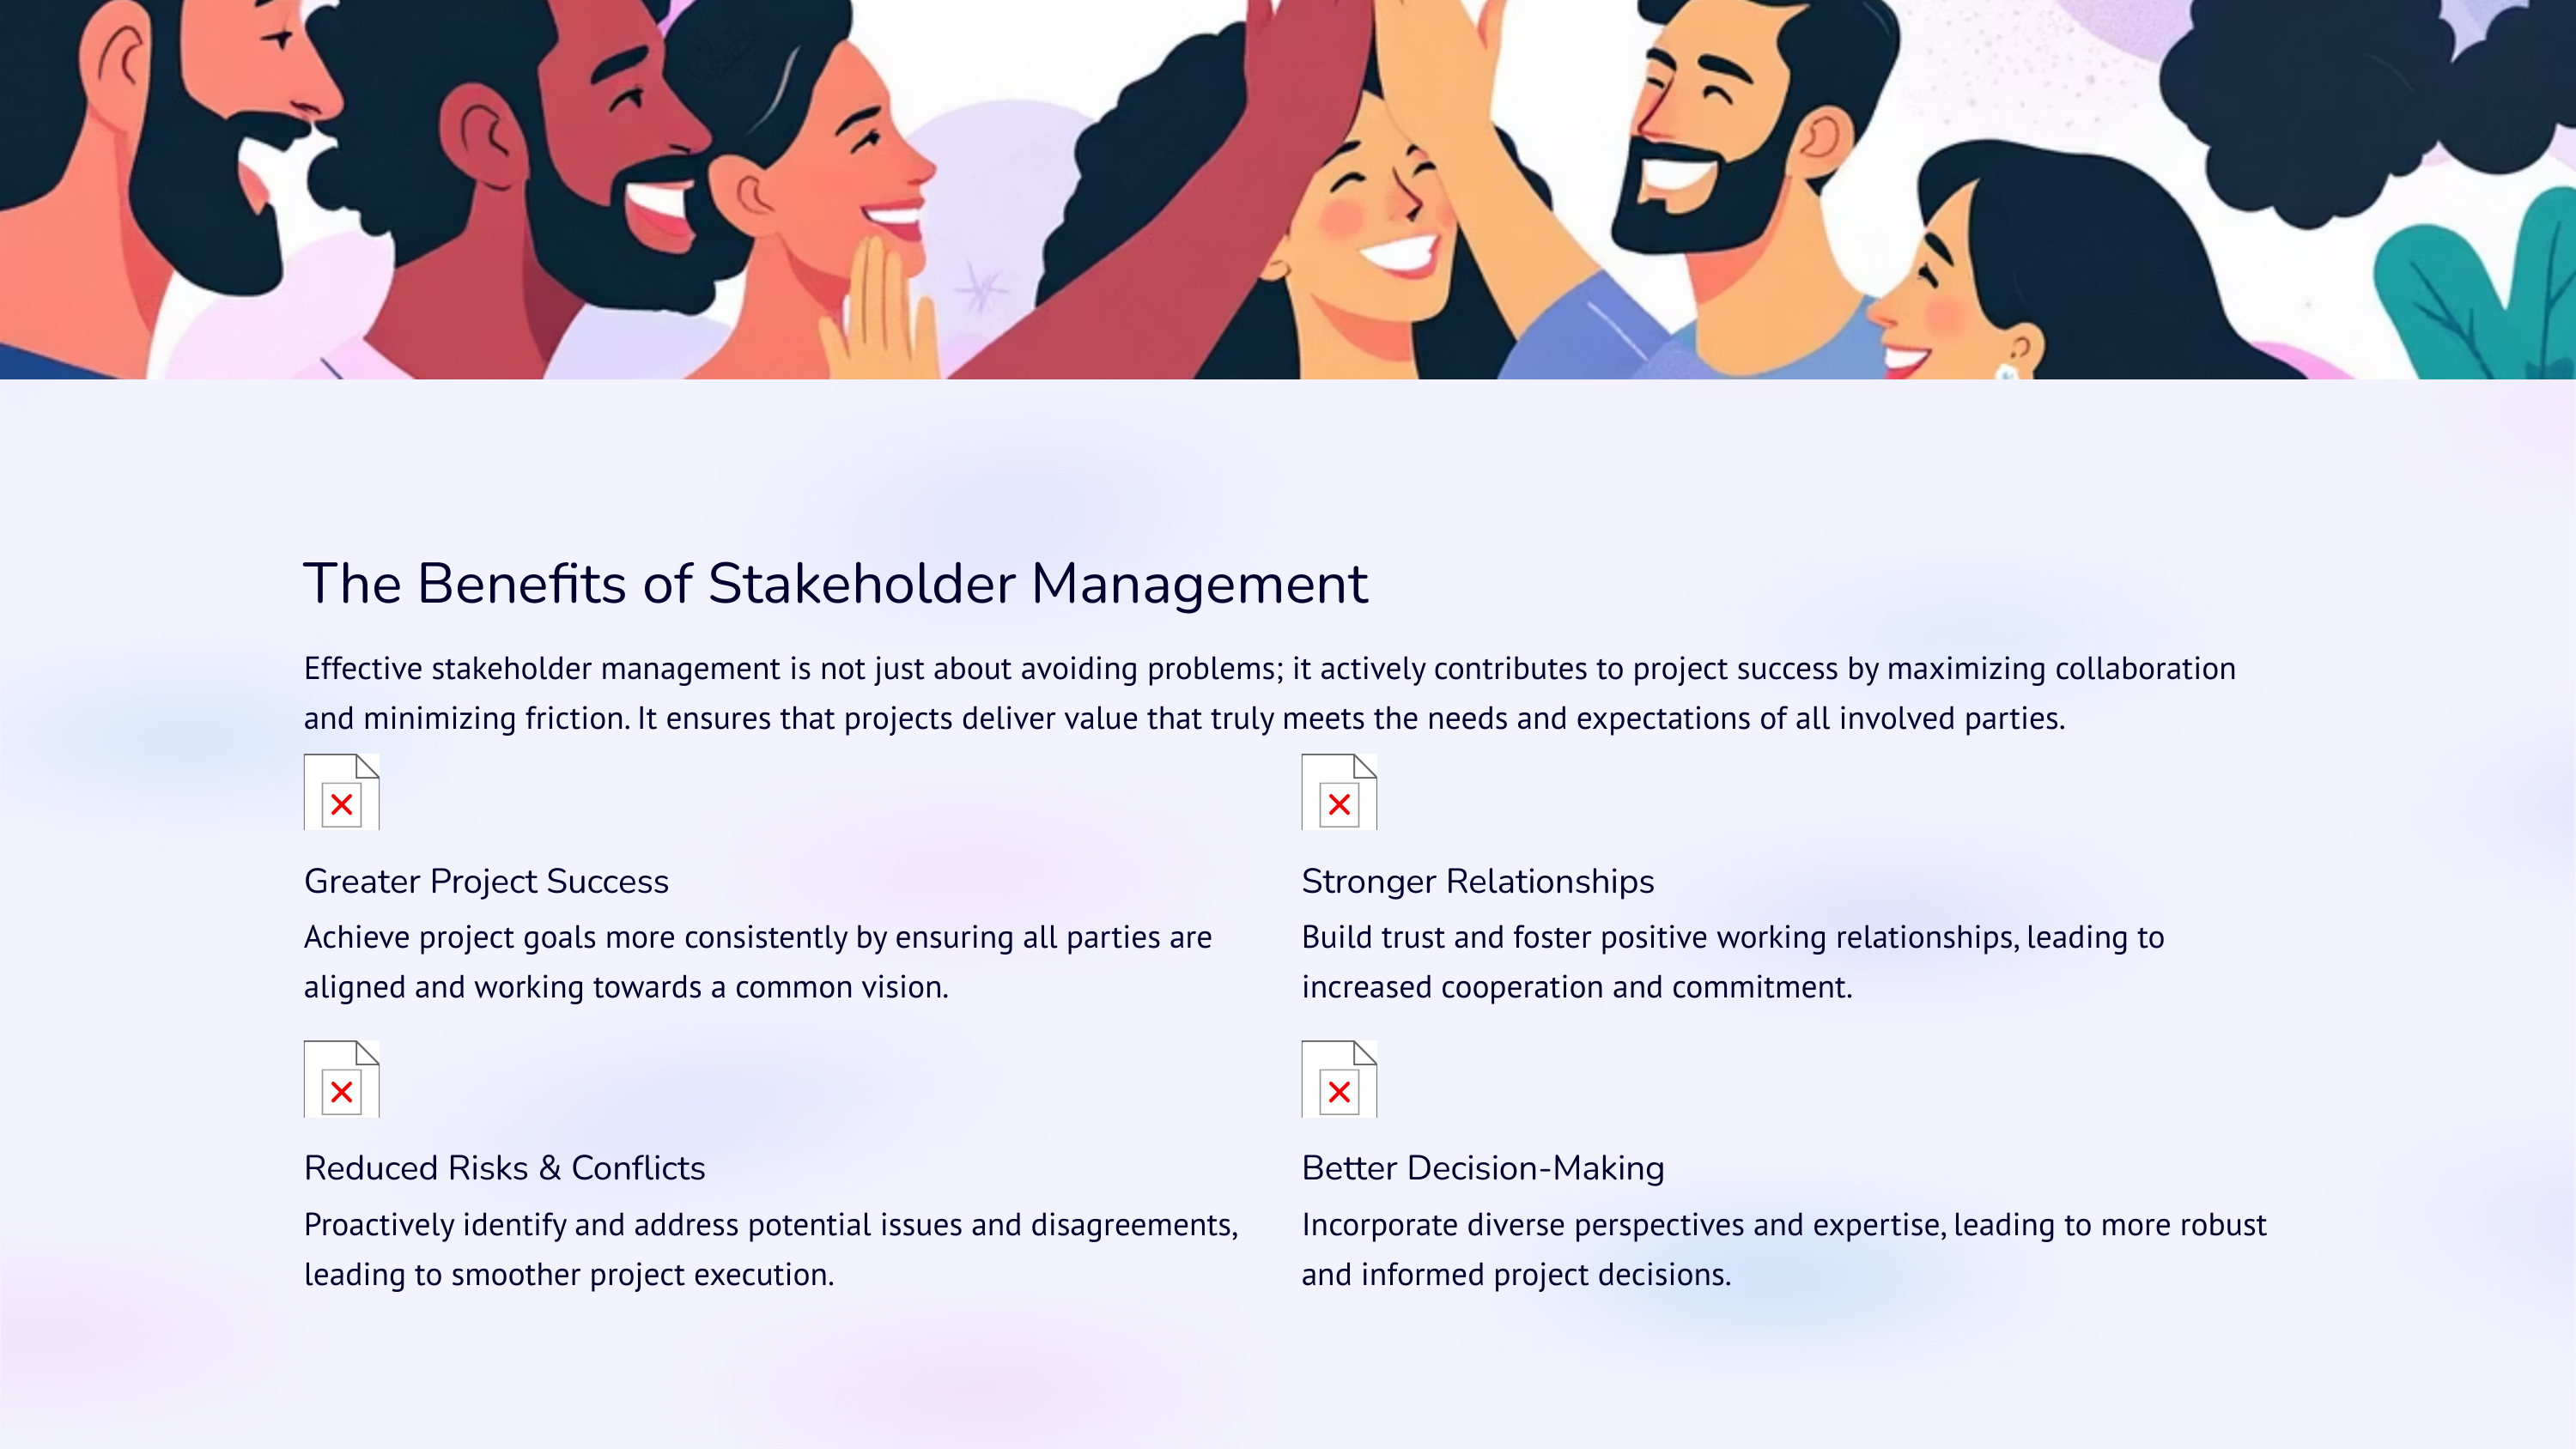

The Benefits of Stakeholder Management
Effective stakeholder management is not just about avoiding problems; it actively contributes to project success by maximizing collaboration and minimizing friction. It ensures that projects deliver value that truly meets the needs and expectations of all involved parties.

Greater Project Success
Stronger Relationships
Achieve project goals more consistently by ensuring all parties are aligned and working towards a common vision.
Build trust and foster positive working relationships, leading to increased cooperation and commitment.

Reduced Risks & Conflicts
Better Decision-Making
Proactively identify and address potential issues and disagreements, leading to smoother project execution.
Incorporate diverse perspectives and expertise, leading to more robust and informed project decisions.